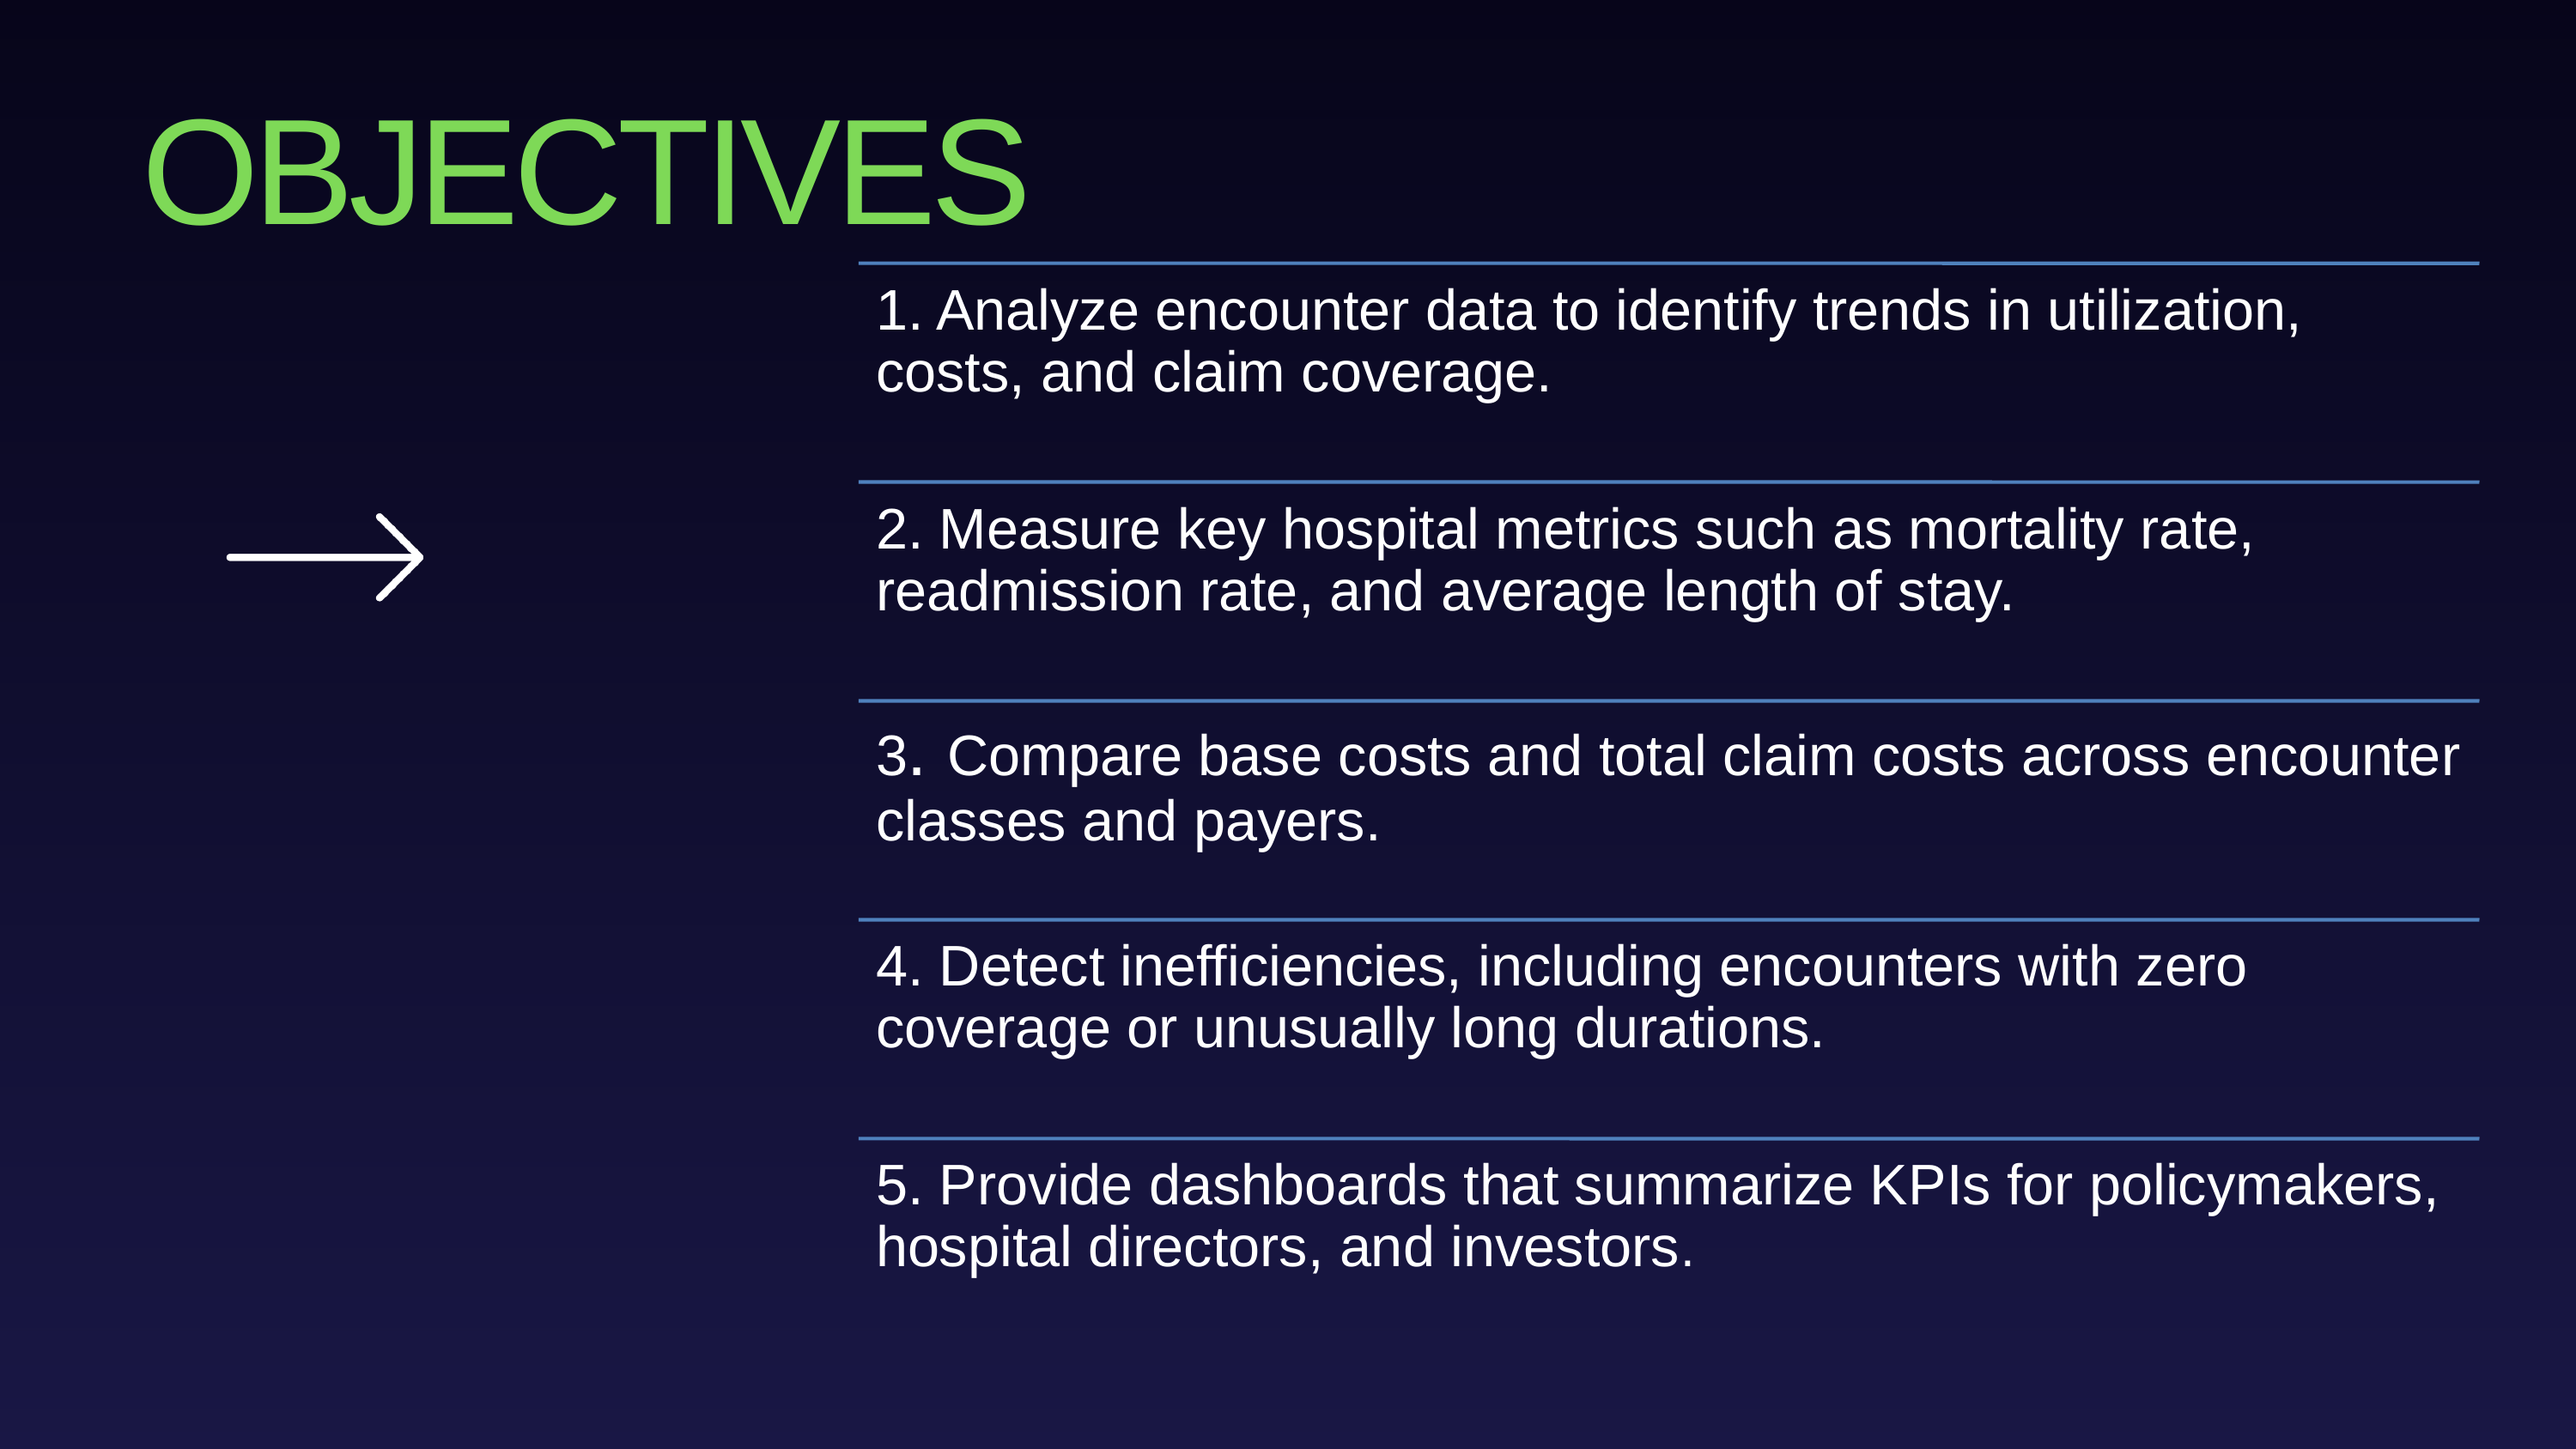

OBJECTIVES
1. Analyze encounter data to identify trends in utilization, costs, and claim coverage.
2. Measure key hospital metrics such as mortality rate, readmission rate, and average length of stay.
3. Compare base costs and total claim costs across encounter classes and payers.
4. Detect inefficiencies, including encounters with zero coverage or unusually long durations.
5. Provide dashboards that summarize KPIs for policymakers, hospital directors, and investors.